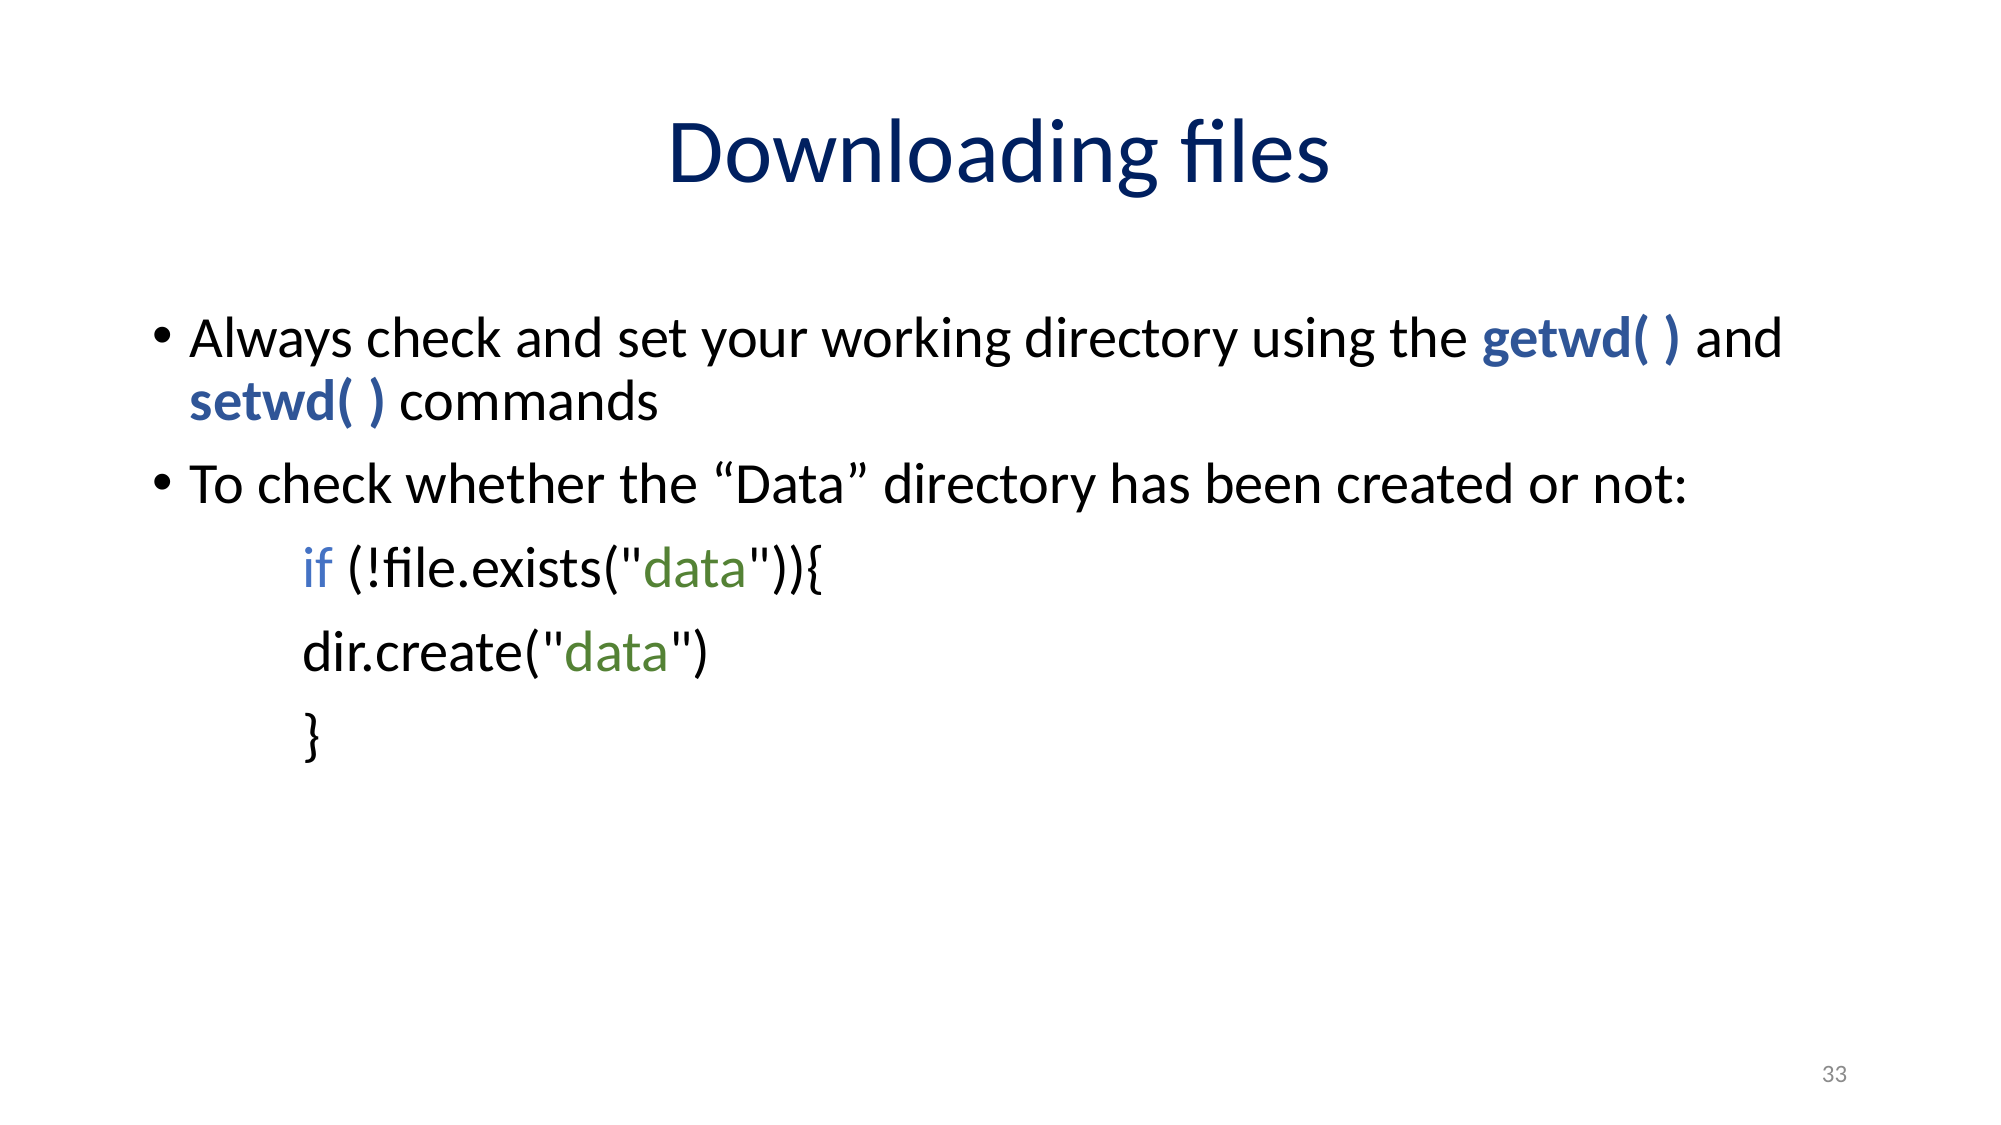

# Downloading files
Always check and set your working directory using the getwd( ) and setwd( ) commands
To check whether the “Data” directory has been created or not:
	if (!file.exists("data")){
	dir.create("data")
	}
33